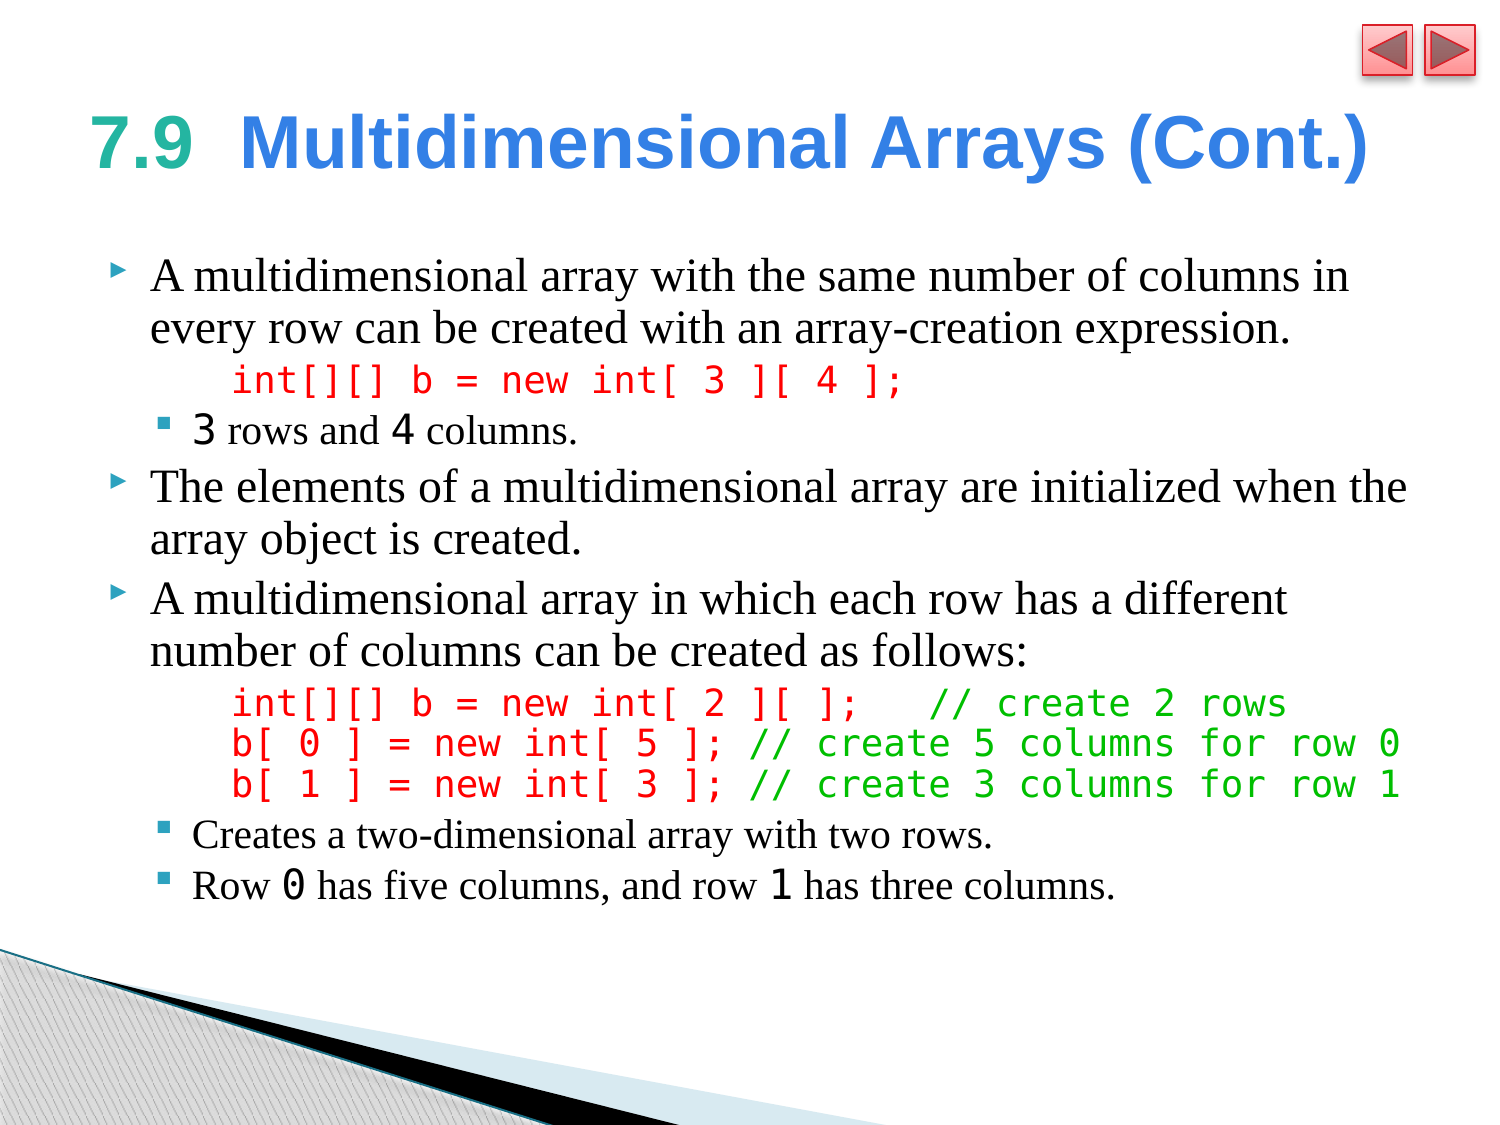

# 7.9  	Multidimensional Arrays (Cont.)
A multidimensional array with the same number of columns in every row can be created with an array-creation expression.
	int[][] b = new int[ 3 ][ 4 ];
3 rows and 4 columns.
The elements of a multidimensional array are initialized when the array object is created.
A multidimensional array in which each row has a different number of columns can be created as follows:
	int[][] b = new int[ 2 ][ ];   // create 2 rows
b[ 0 ] = new int[ 5 ]; // create 5 columns for row 0
b[ 1 ] = new int[ 3 ]; // create 3 columns for row 1
Creates a two-dimensional array with two rows.
Row 0 has five columns, and row 1 has three columns.